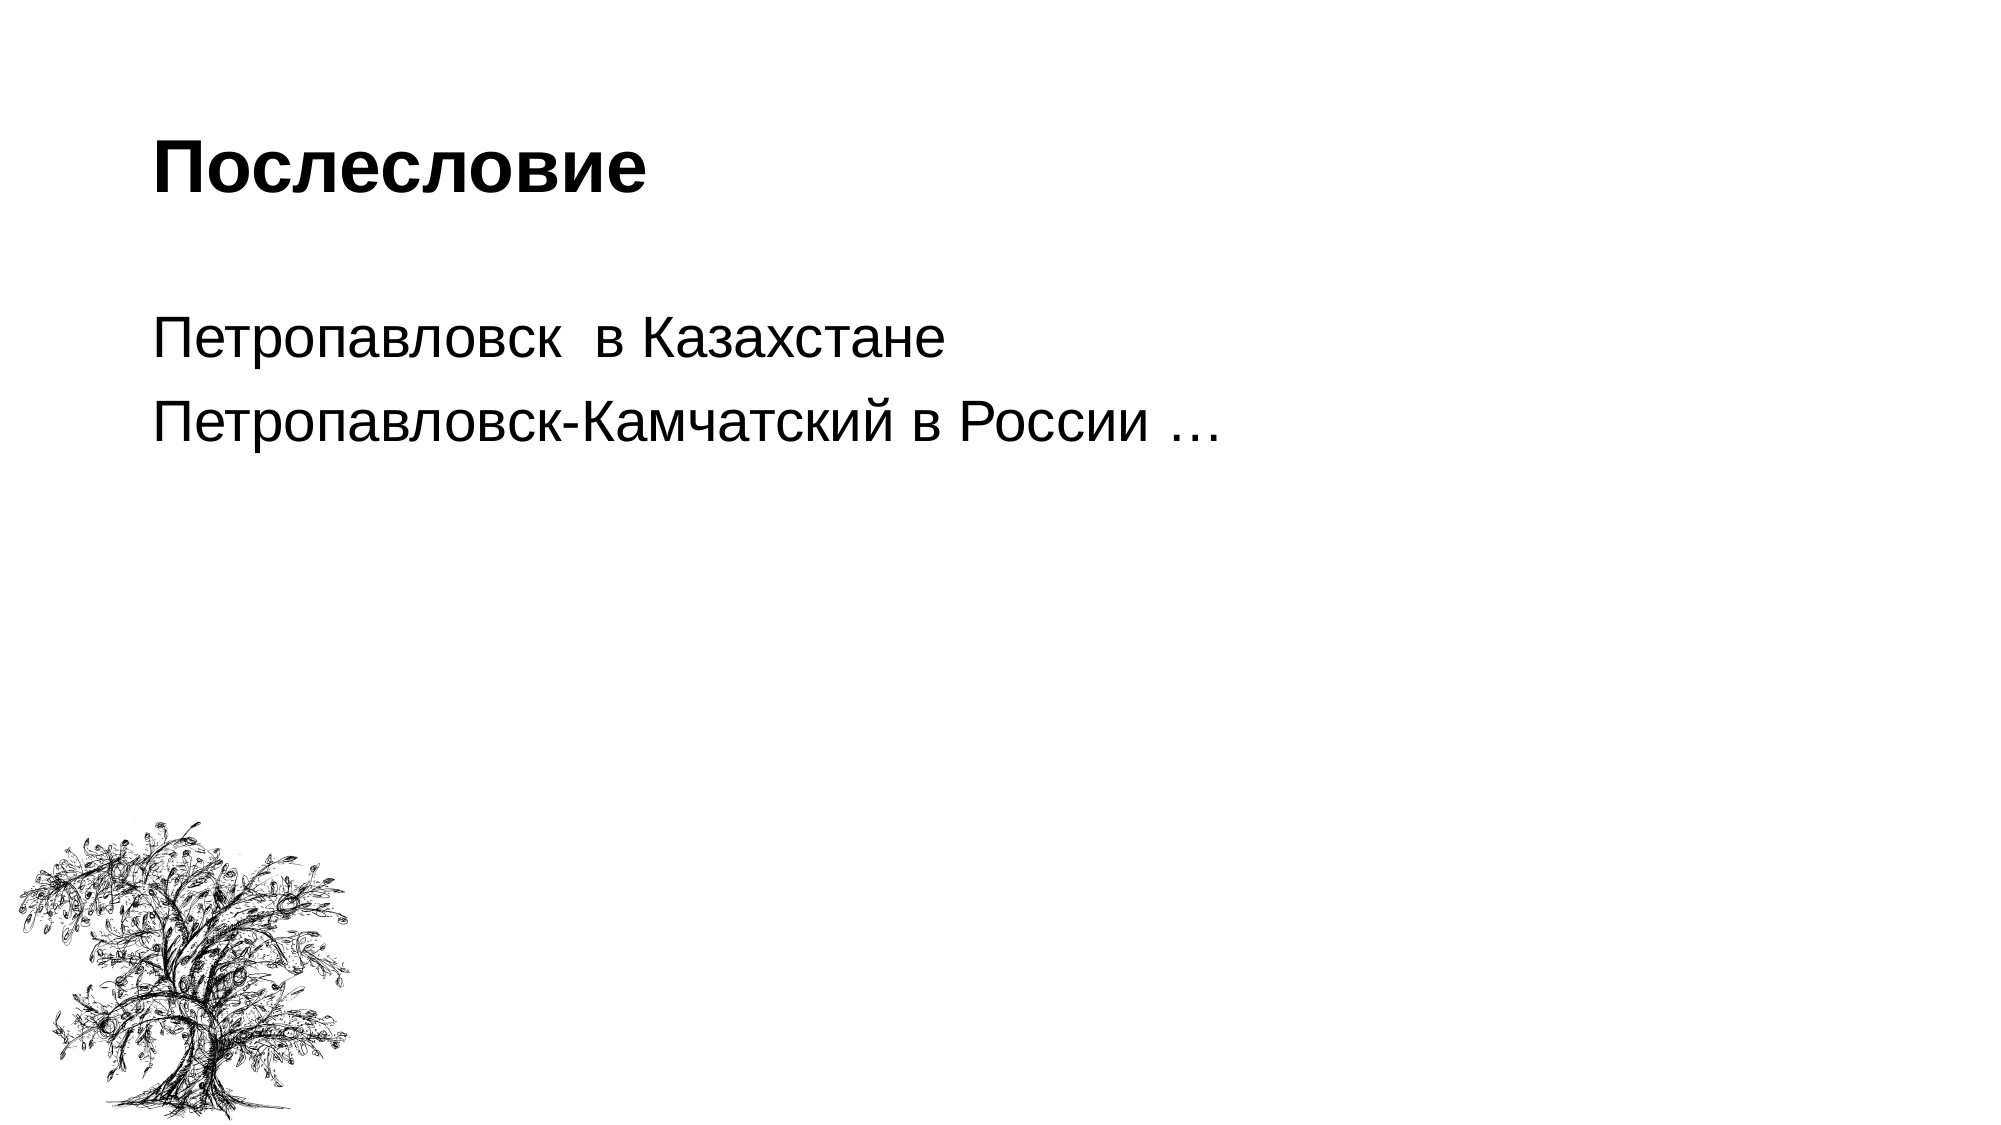

# Послесловие
Петропавловск  в Казахстане
Петропавловск-Камчатский в России …